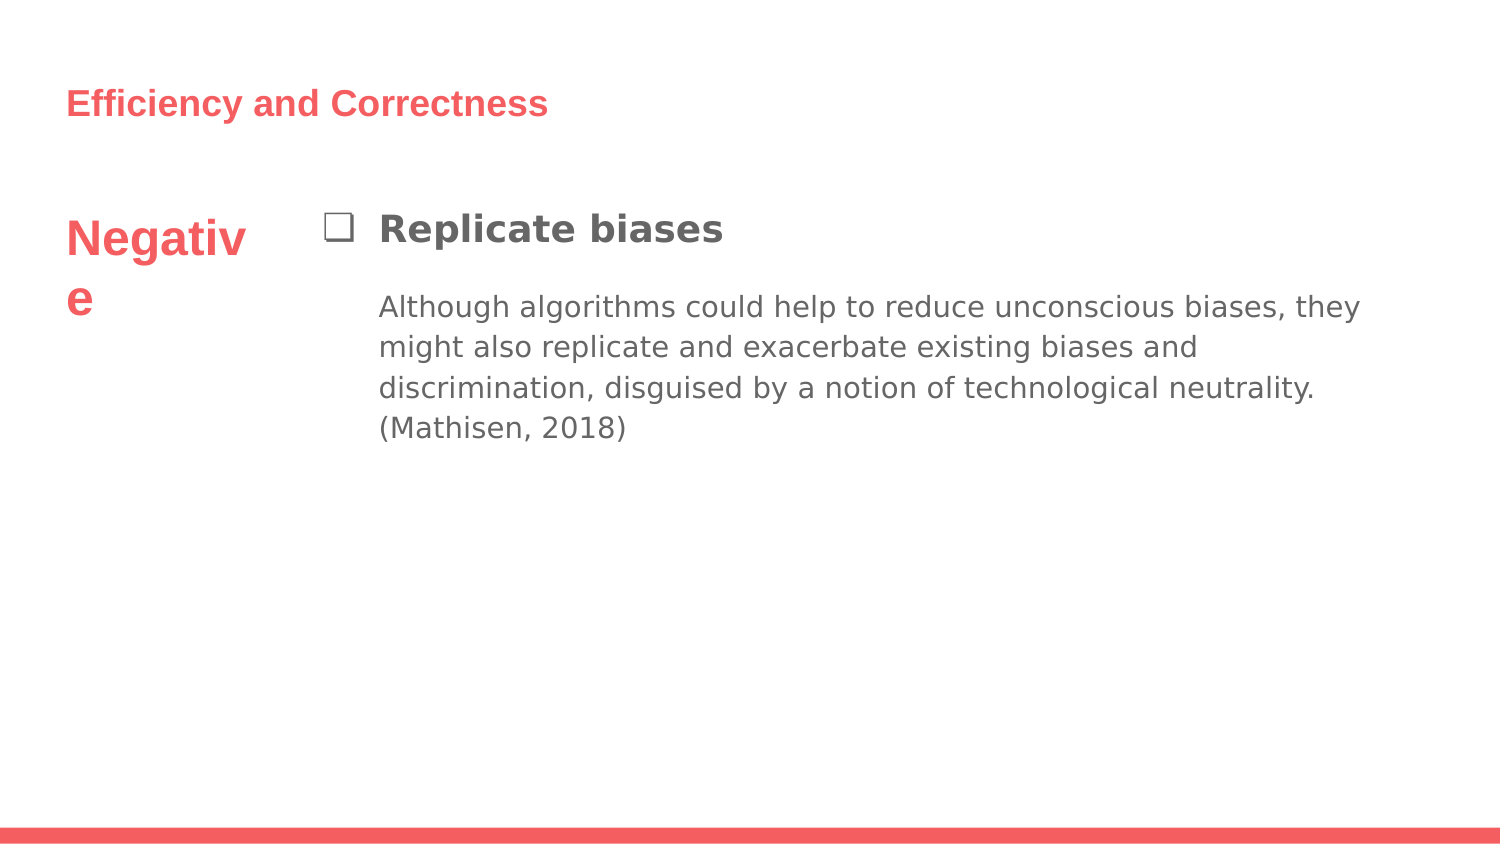

# Efficiency and Correctness
Negative
Replicate biases
Although algorithms could help to reduce unconscious biases, they might also replicate and exacerbate existing biases and discrimination, disguised by a notion of technological neutrality. (Mathisen, 2018)